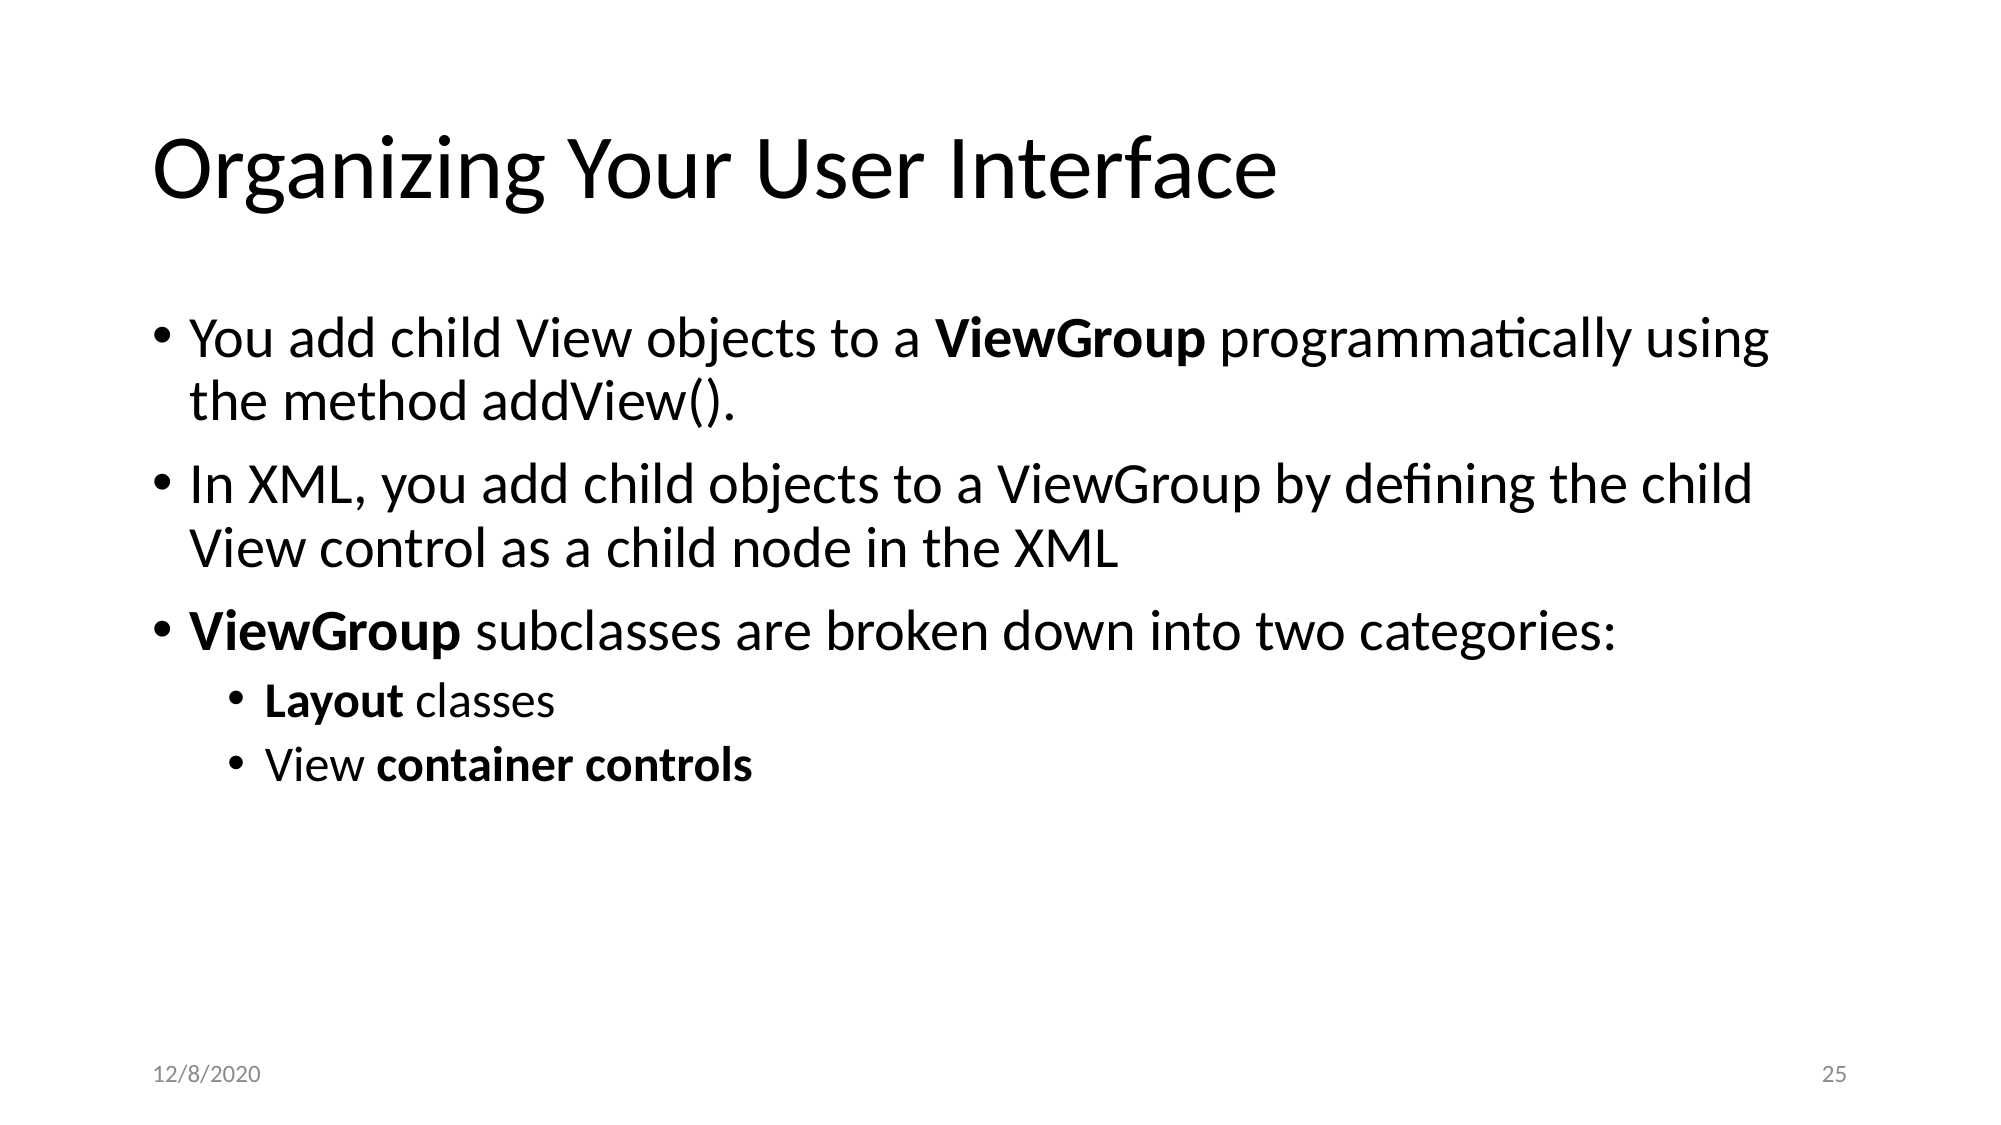

# Organizing Your User Interface
You add child View objects to a ViewGroup programmatically using the method addView().
In XML, you add child objects to a ViewGroup by defining the child View control as a child node in the XML
ViewGroup subclasses are broken down into two categories:
Layout classes
View container controls
12/8/2020
25